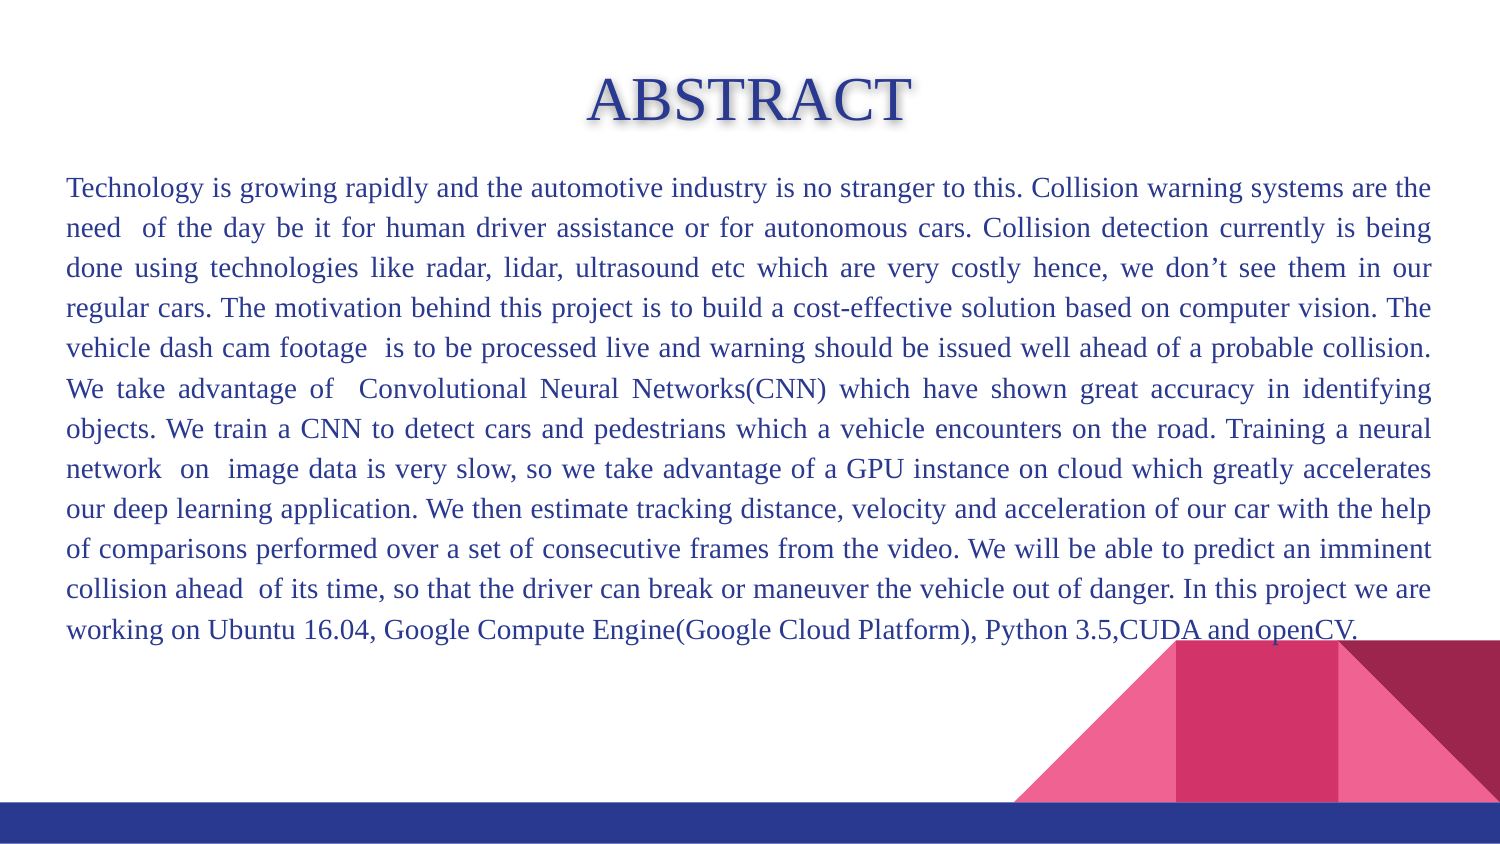

# ABSTRACT
Technology is growing rapidly and the automotive industry is no stranger to this. Collision warning systems are the need  of the day be it for human driver assistance or for autonomous cars. Collision detection currently is being done using technologies like radar, lidar, ultrasound etc which are very costly hence, we don’t see them in our regular cars. The motivation behind this project is to build a cost-effective solution based on computer vision. The vehicle dash cam footage  is to be processed live and warning should be issued well ahead of a probable collision. We take advantage of  Convolutional Neural Networks(CNN) which have shown great accuracy in identifying objects. We train a CNN to detect cars and pedestrians which a vehicle encounters on the road. Training a neural network  on  image data is very slow, so we take advantage of a GPU instance on cloud which greatly accelerates our deep learning application. We then estimate tracking distance, velocity and acceleration of our car with the help of comparisons performed over a set of consecutive frames from the video. We will be able to predict an imminent collision ahead  of its time, so that the driver can break or maneuver the vehicle out of danger. In this project we are working on Ubuntu 16.04, Google Compute Engine(Google Cloud Platform), Python 3.5,CUDA and openCV.